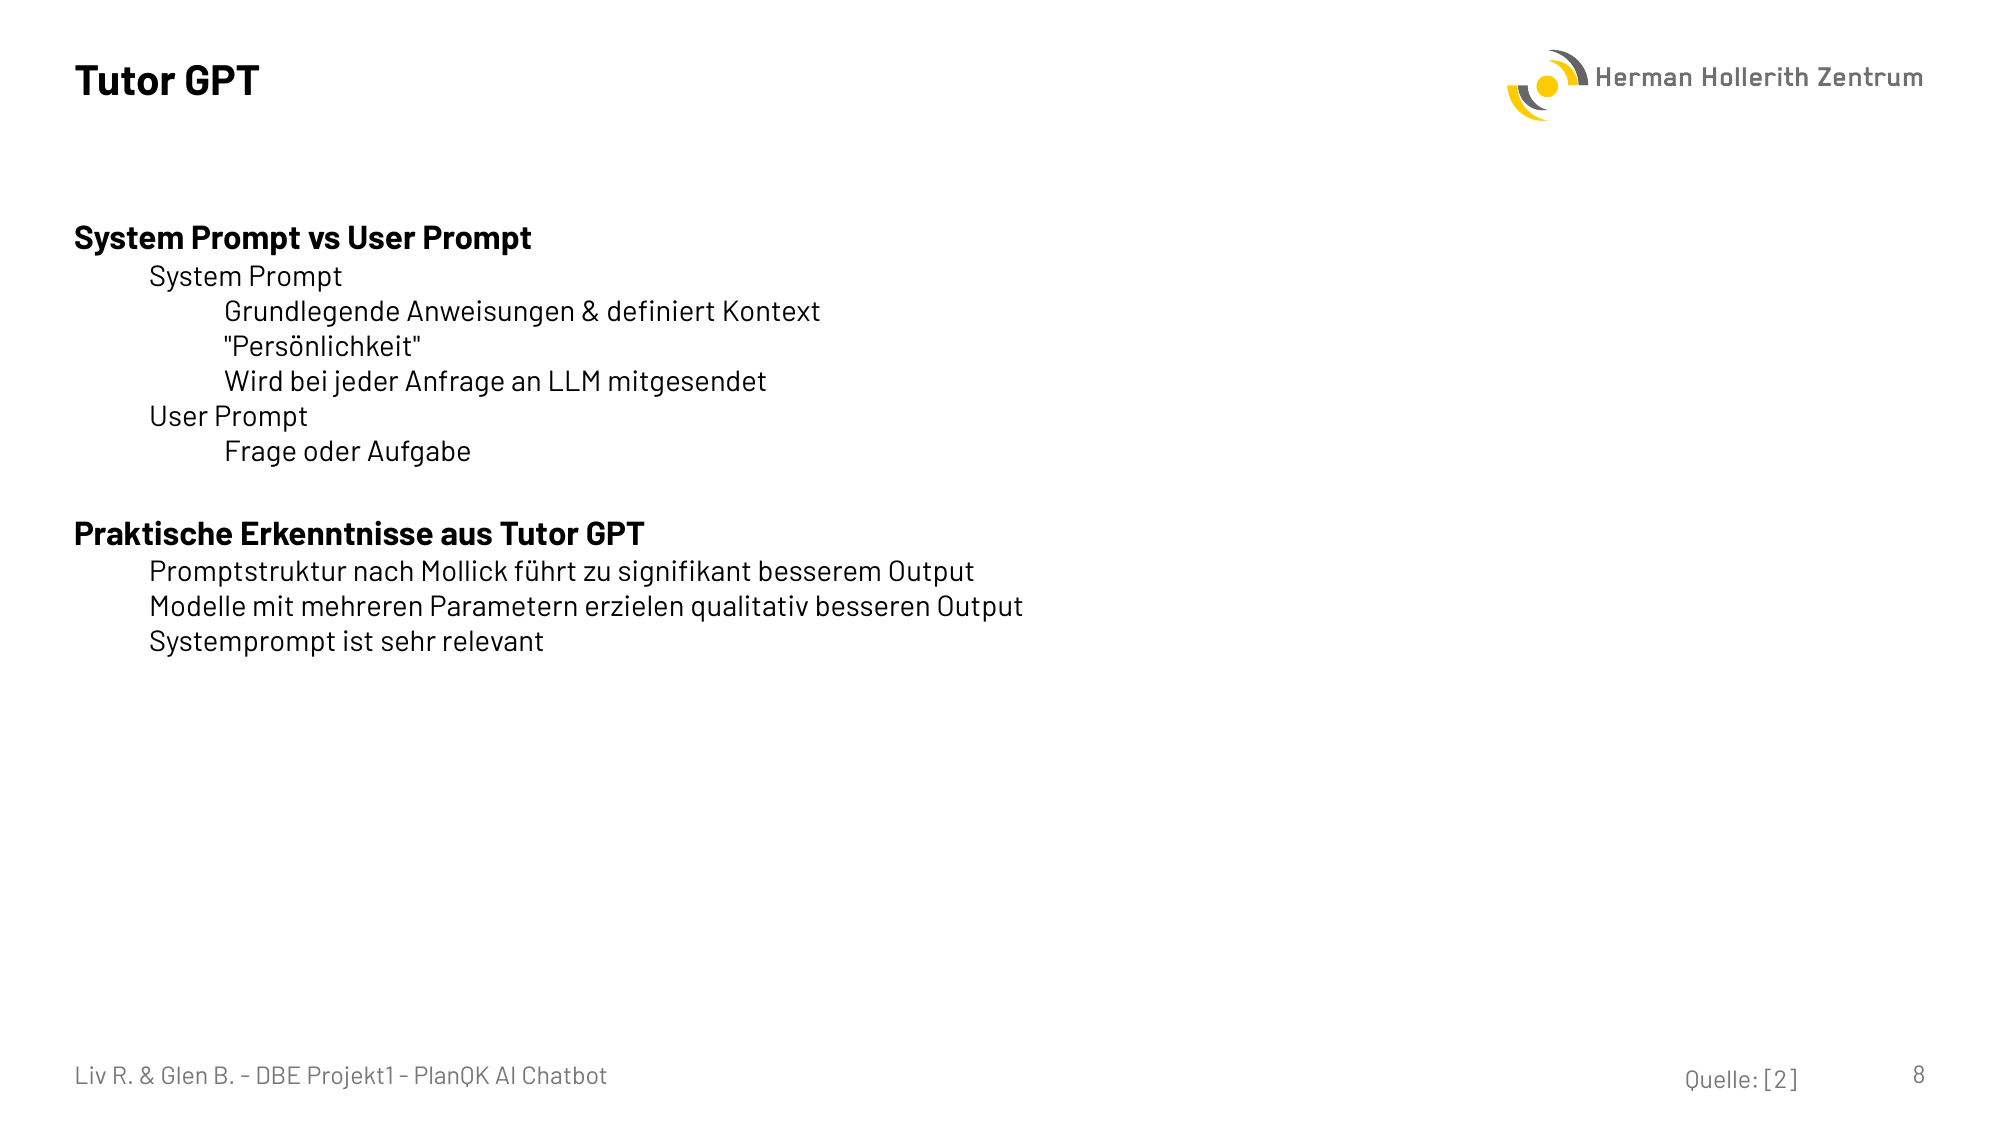

# Tutor GPT
System Prompt vs User Prompt
System Prompt
Grundlegende Anweisungen & definiert Kontext
"Persönlichkeit"
Wird bei jeder Anfrage an LLM mitgesendet
User Prompt
Frage oder Aufgabe

Praktische Erkenntnisse aus Tutor GPT
Promptstruktur nach Mollick führt zu signifikant besserem Output
Modelle mit mehreren Parametern erzielen qualitativ besseren Output
Systemprompt ist sehr relevant

Liv R. & Glen B. - DBE Projekt1 - PlanQK AI Chatbot
8
Quelle: [2]